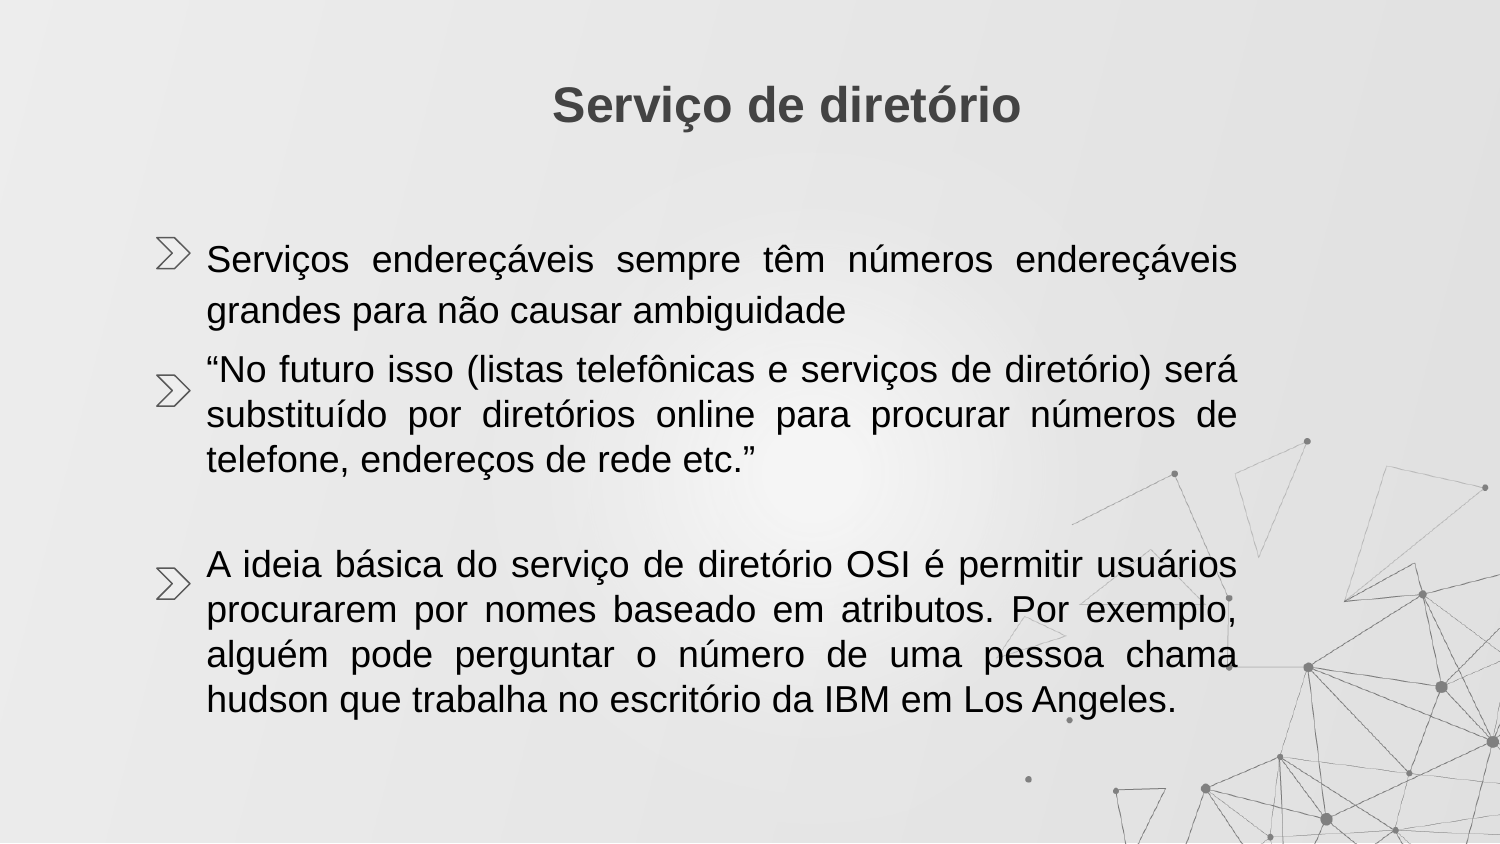

# Serviço de diretório
Serviços endereçáveis sempre têm números endereçáveis grandes para não causar ambiguidade

“No futuro isso (listas telefônicas e serviços de diretório) será substituído por diretórios online para procurar números de telefone, endereços de rede etc.”

A ideia básica do serviço de diretório OSI é permitir usuários procurarem por nomes baseado em atributos. Por exemplo, alguém pode perguntar o número de uma pessoa chama hudson que trabalha no escritório da IBM em Los Angeles.